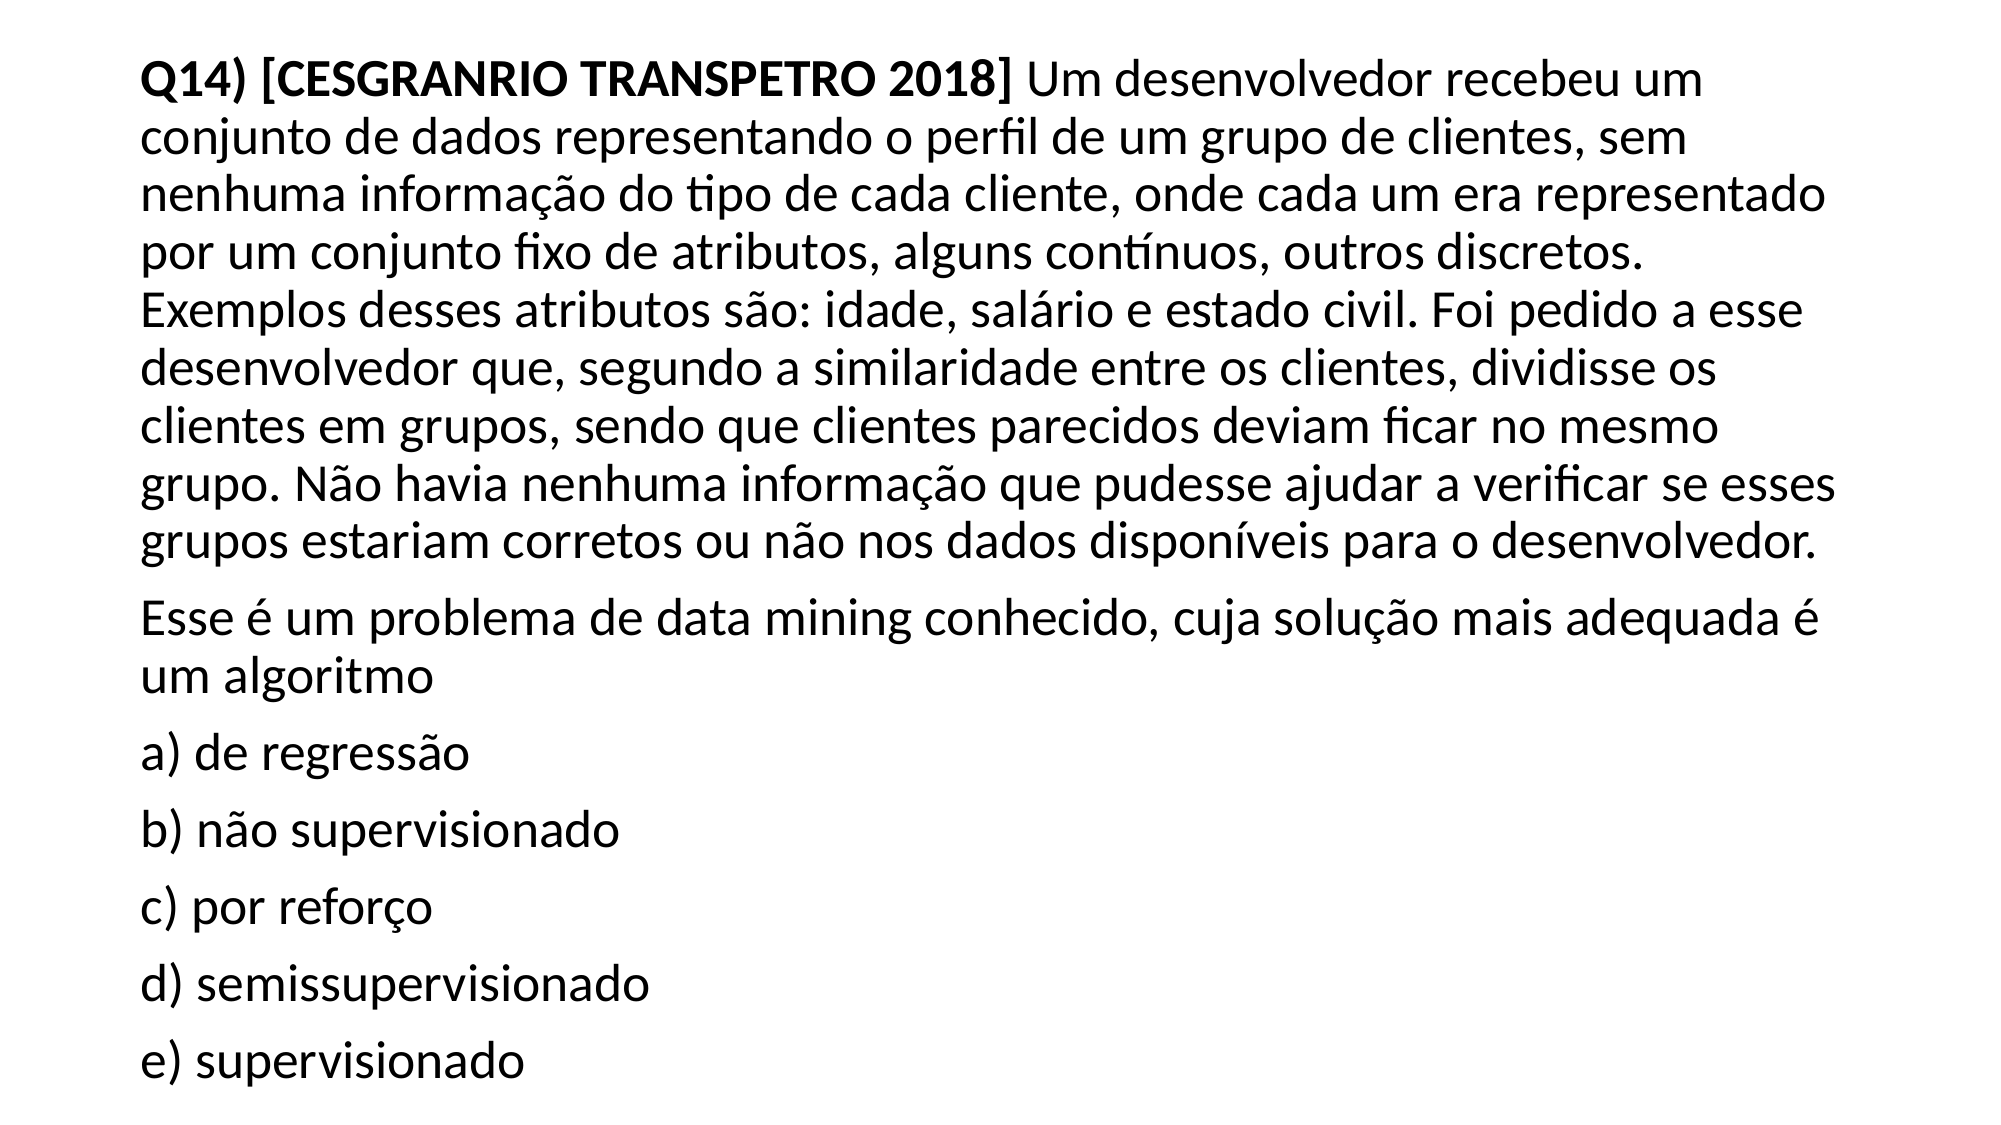

Q14) [CESGRANRIO TRANSPETRO 2018] Um desenvolvedor recebeu um conjunto de dados representando o perfil de um grupo de clientes, sem nenhuma informação do tipo de cada cliente, onde cada um era representado por um conjunto fixo de atributos, alguns contínuos, outros discretos. Exemplos desses atributos são: idade, salário e estado civil. Foi pedido a esse desenvolvedor que, segundo a similaridade entre os clientes, dividisse os clientes em grupos, sendo que clientes parecidos deviam ficar no mesmo grupo. Não havia nenhuma informação que pudesse ajudar a verificar se esses grupos estariam corretos ou não nos dados disponíveis para o desenvolvedor.
Esse é um problema de data mining conhecido, cuja solução mais adequada é um algoritmo
a) de regressão
b) não supervisionado
c) por reforço
d) semissupervisionado
e) supervisionado